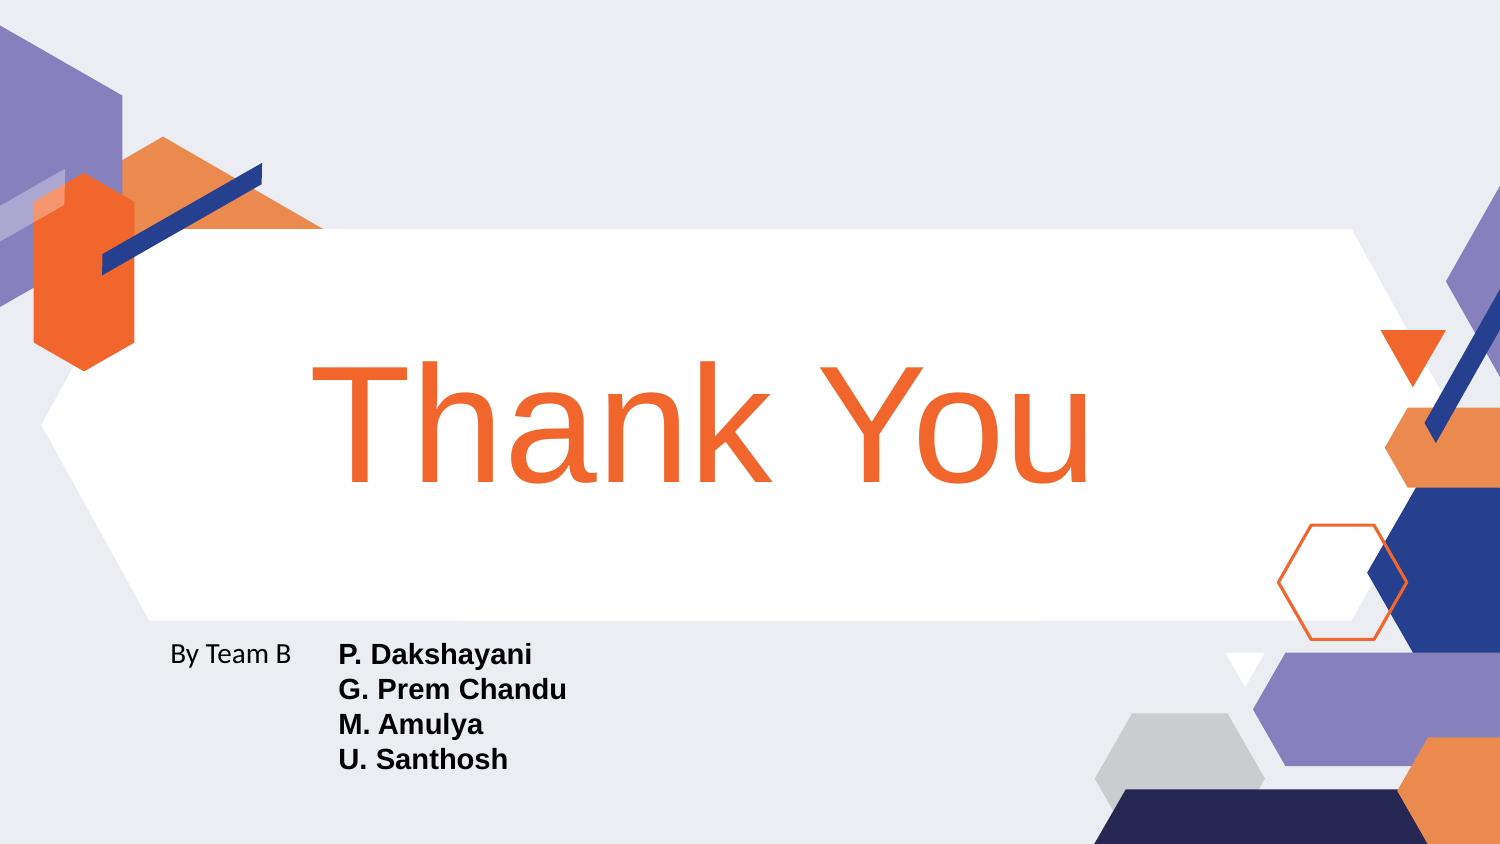

# Thank You
By Team B
P. Dakshayani
G. Prem Chandu
M. Amulya
U. Santhosh